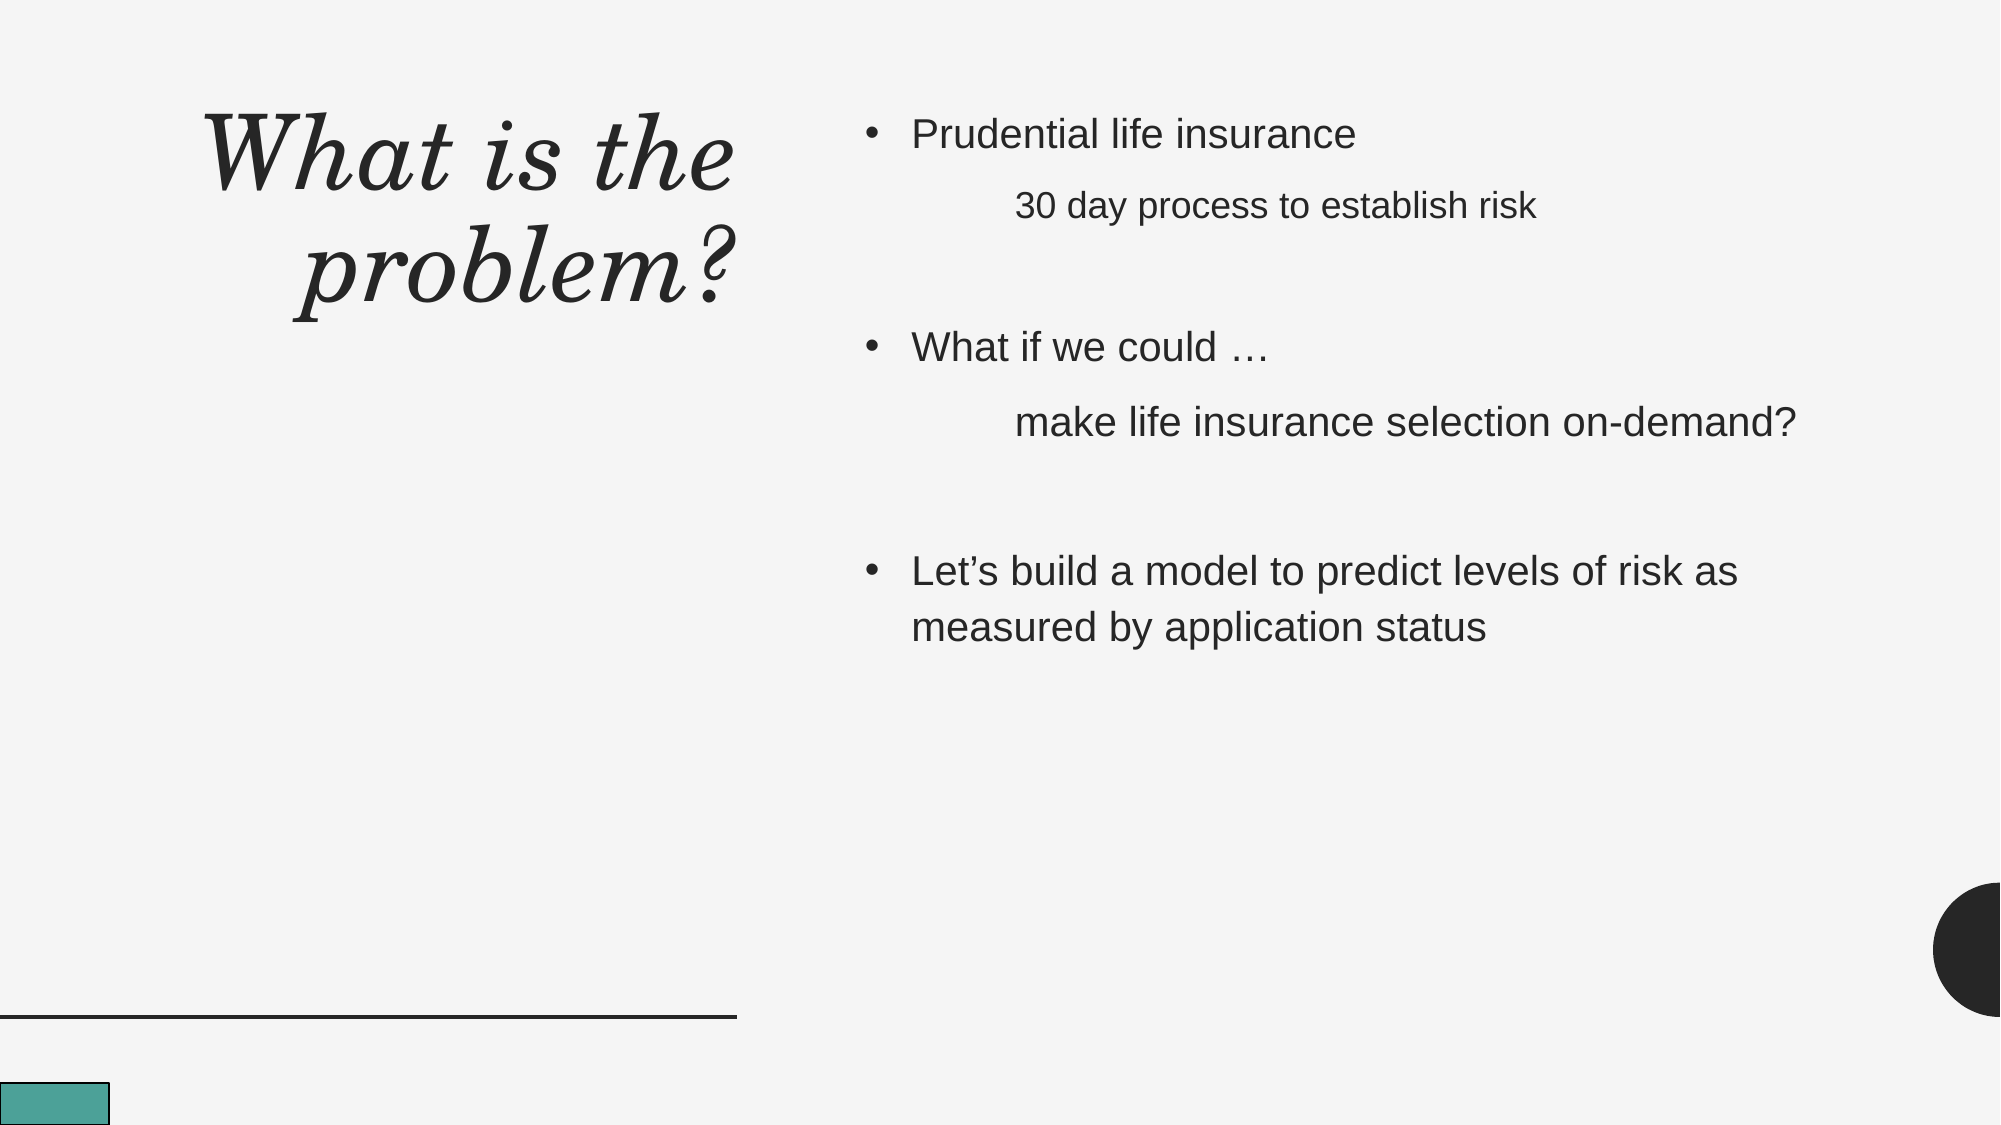

# What is the problem?
Prudential life insurance
	30 day process to establish risk

What if we could …
	make life insurance selection on-demand?

Let’s build a model to predict levels of risk as measured by application status